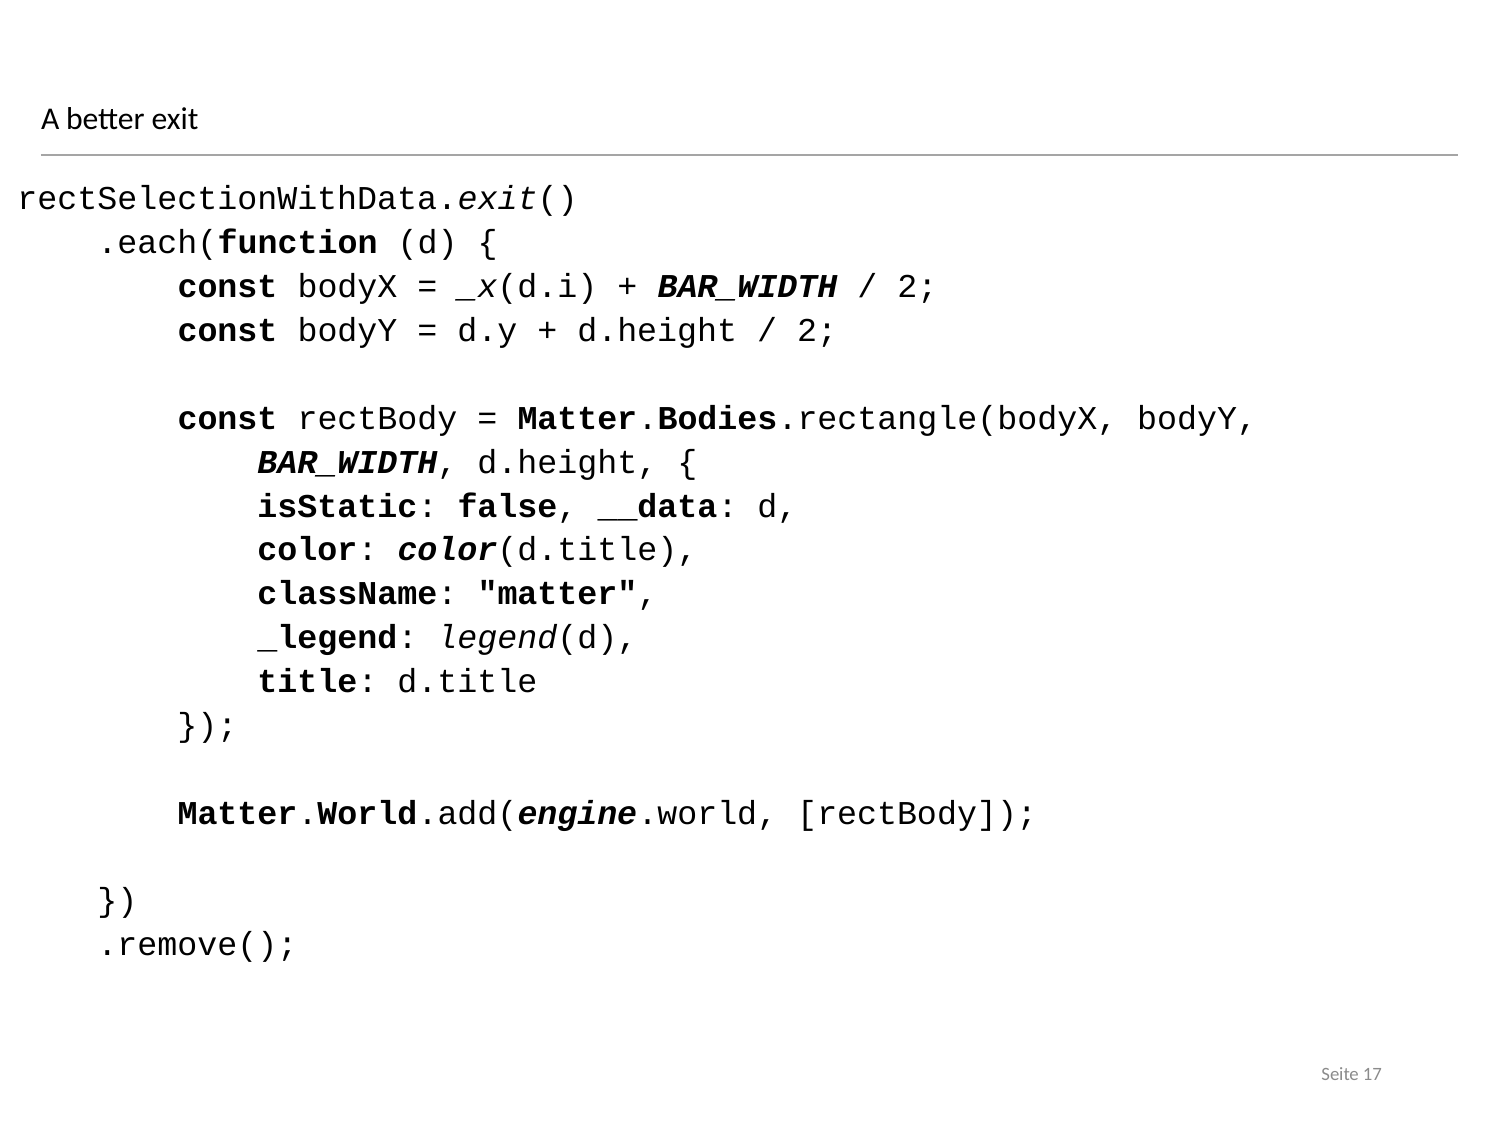

#
A better exit
rectSelectionWithData.exit()
    .each(function (d) {
        const bodyX = _x(d.i) + BAR_WIDTH / 2;
        const bodyY = d.y + d.height / 2;
        const rectBody = Matter.Bodies.rectangle(bodyX, bodyY,
            BAR_WIDTH, d.height, {
            isStatic: false, __data: d,
            color: color(d.title),
            className: "matter",
            _legend: legend(d),
            title: d.title
        });
        Matter.World.add(engine.world, [rectBody]);
    })
    .remove();
Seite 17